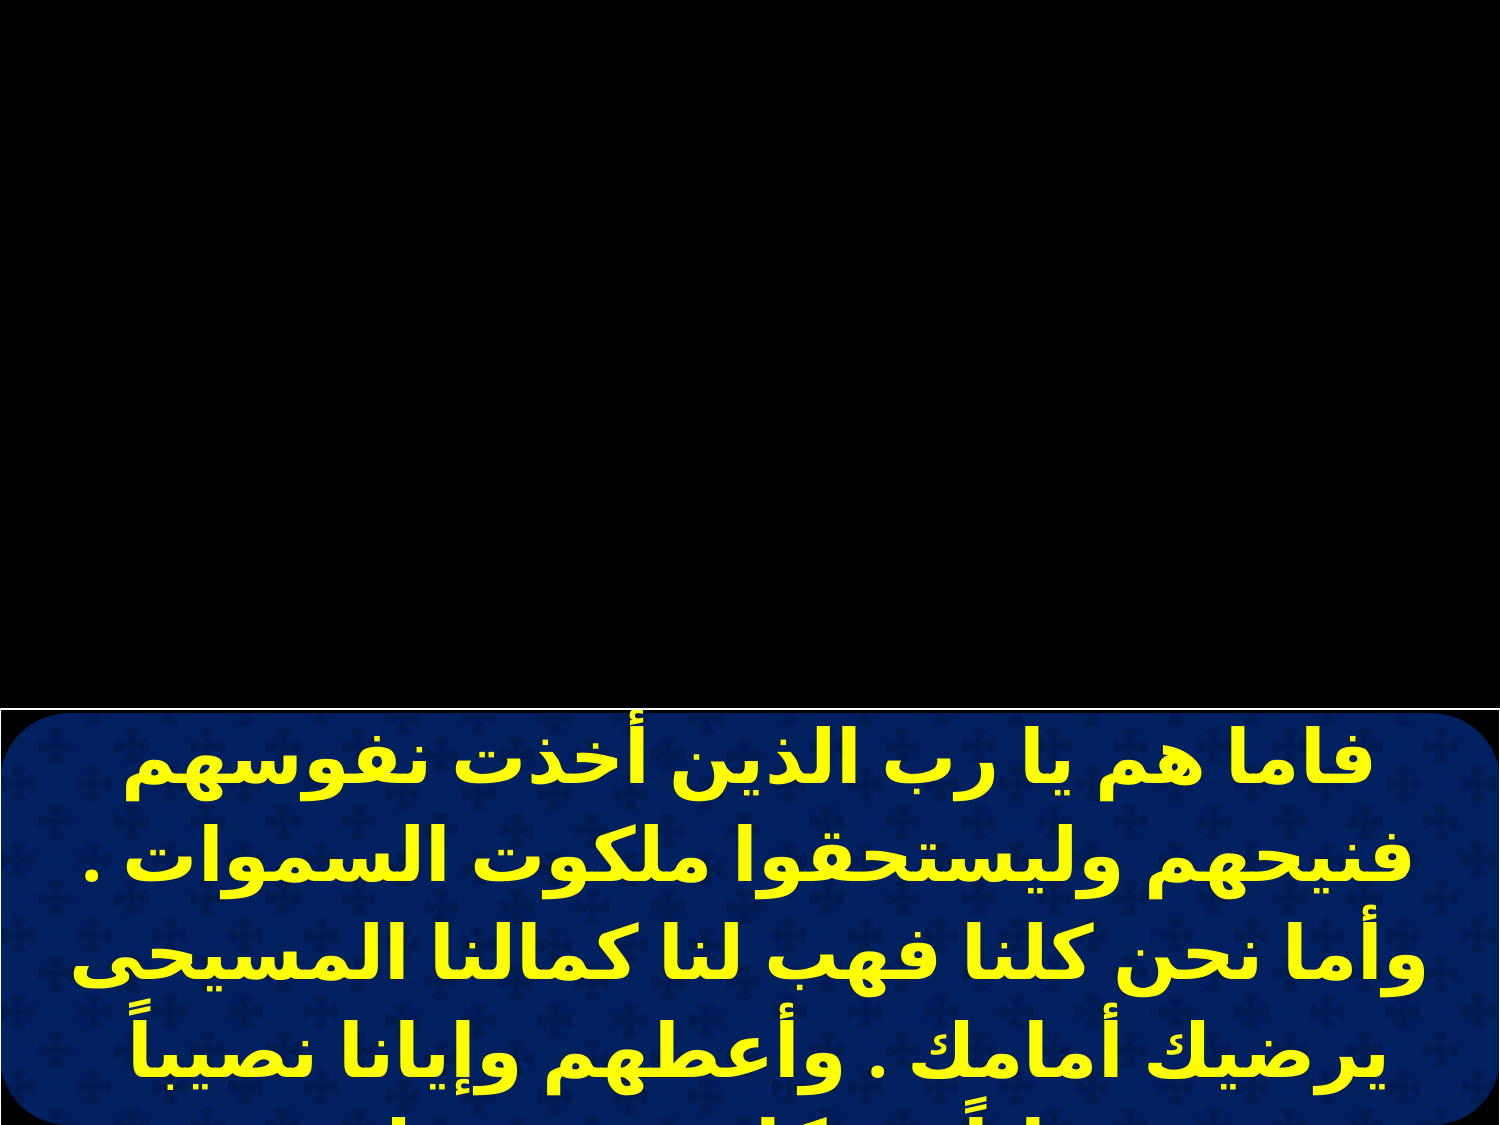

| فاما هم يا رب الذين أخذت نفوسهم فنيحهم وليستحقوا ملكوت السموات . وأما نحن كلنا فهب لنا كمالنا المسيحى يرضيك أمامك . وأعطهم وإيانا نصيباً وميراثاً مع كافة قديسيك . |
| --- |